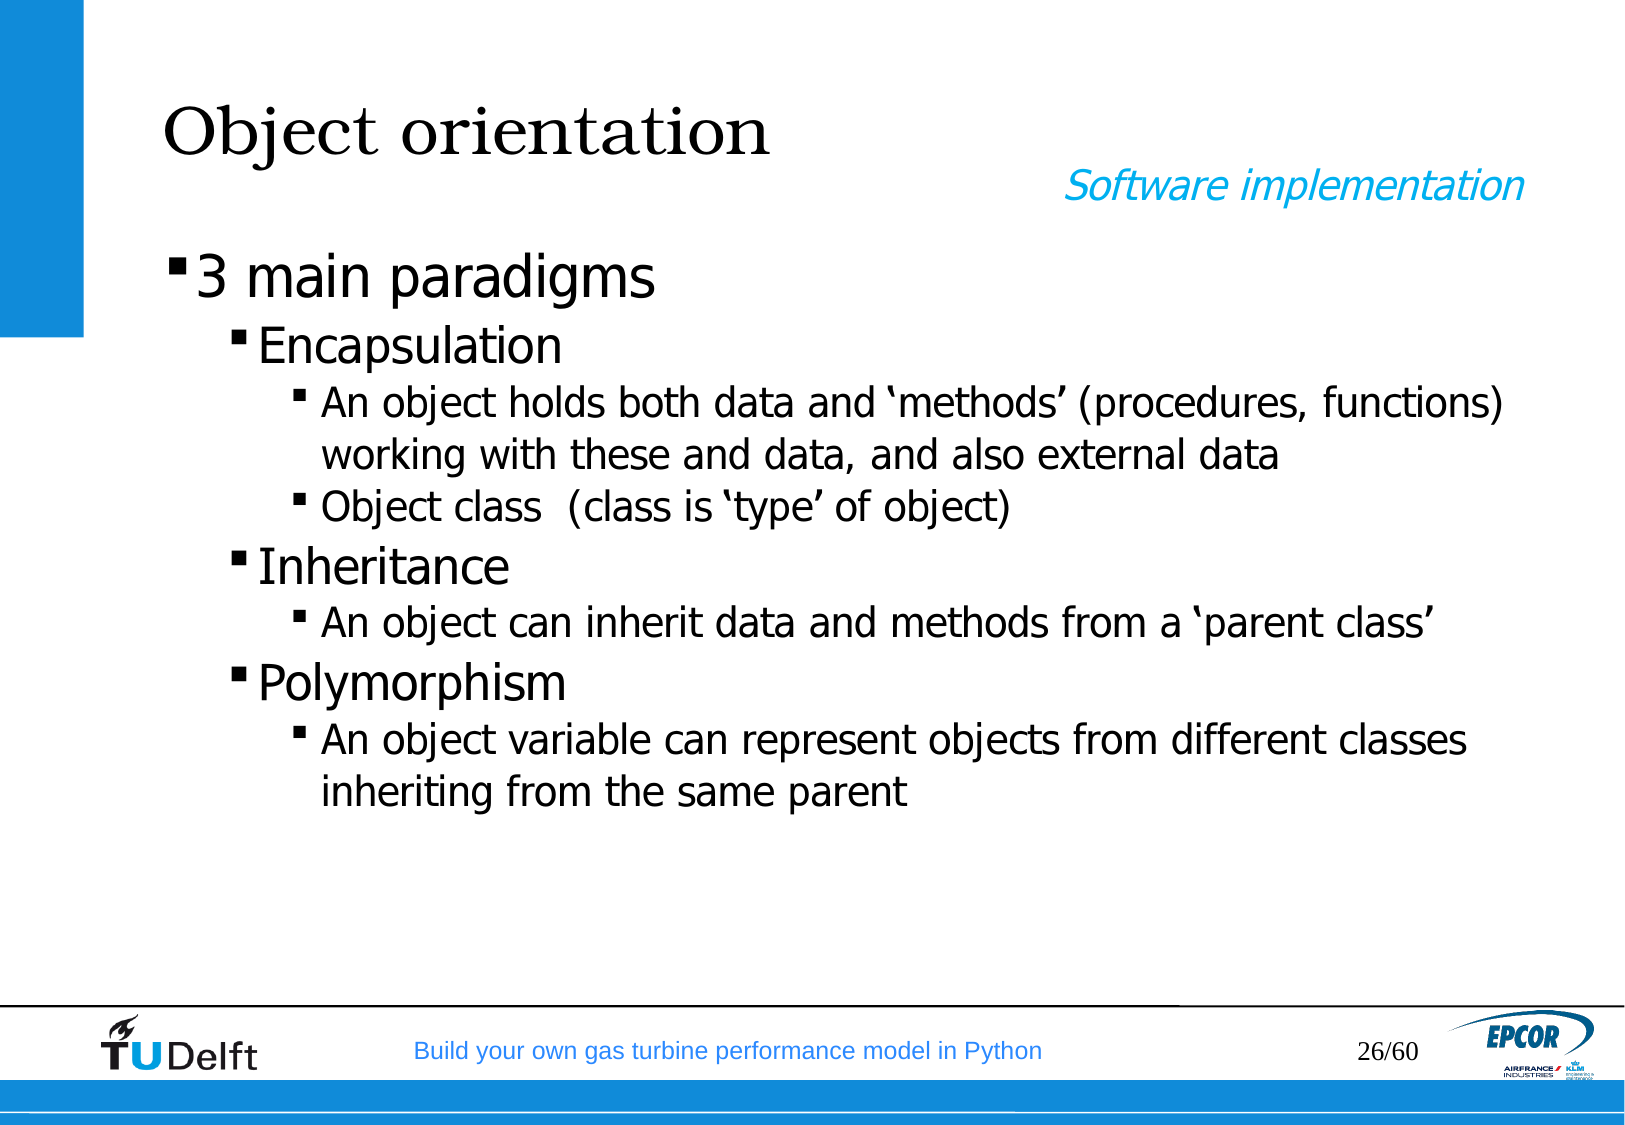

# Object orientation
Software implementation

3 main paradigms
Encapsulation
An object holds both data and ‘methods’ (procedures, functions) working with these and data, and also external data
Object class  (class is ‘type’ of object)
Inheritance
An object can inherit data and methods from a ‘parent class’
Polymorphism
An object variable can represent objects from different classes inheriting from the same parent